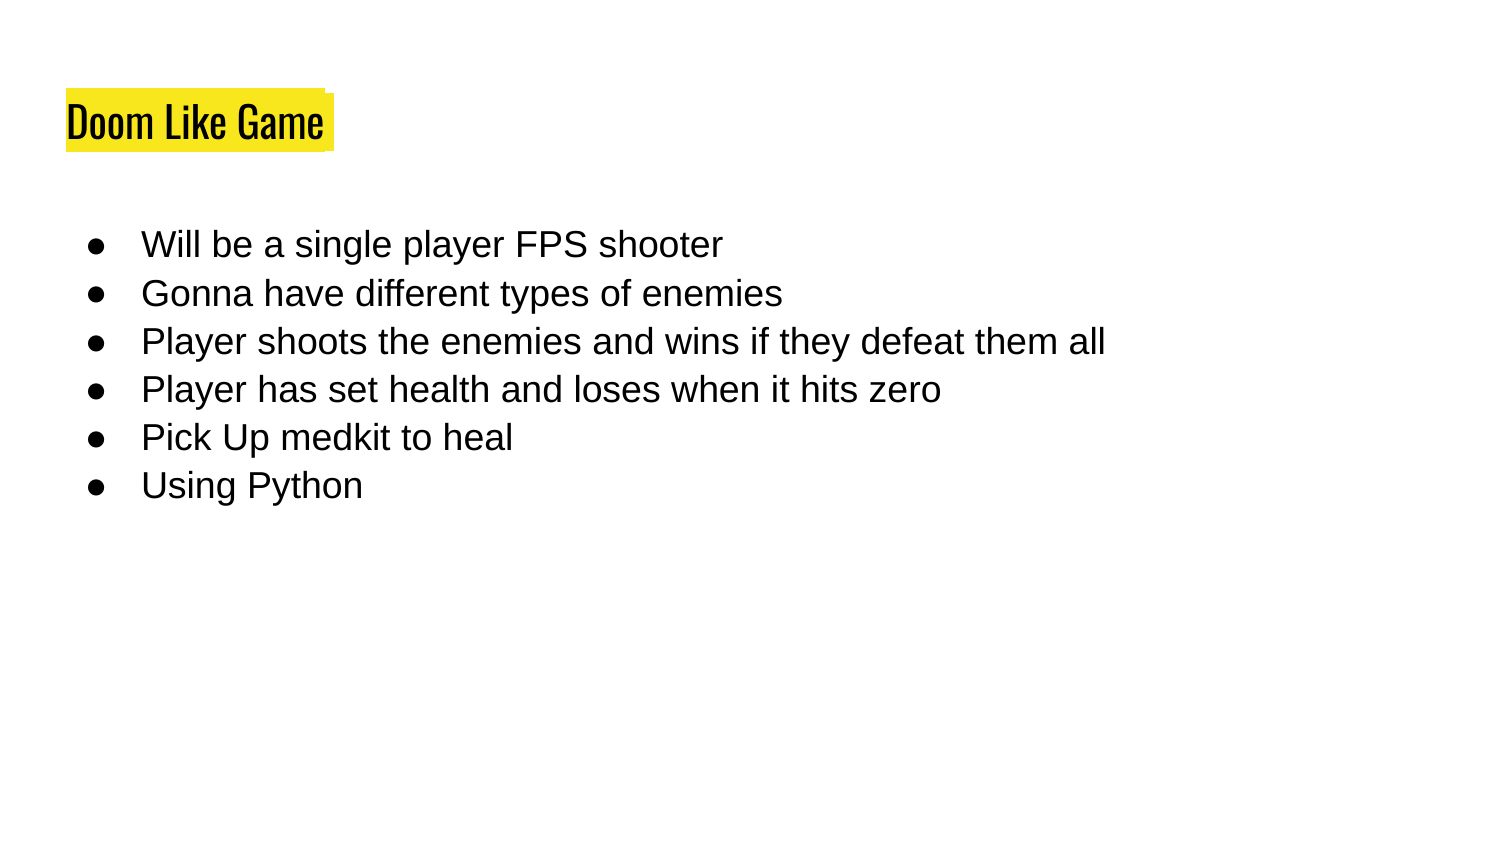

# Doom Like Game
Will be a single player FPS shooter
Gonna have different types of enemies
Player shoots the enemies and wins if they defeat them all
Player has set health and loses when it hits zero
Pick Up medkit to heal
Using Python